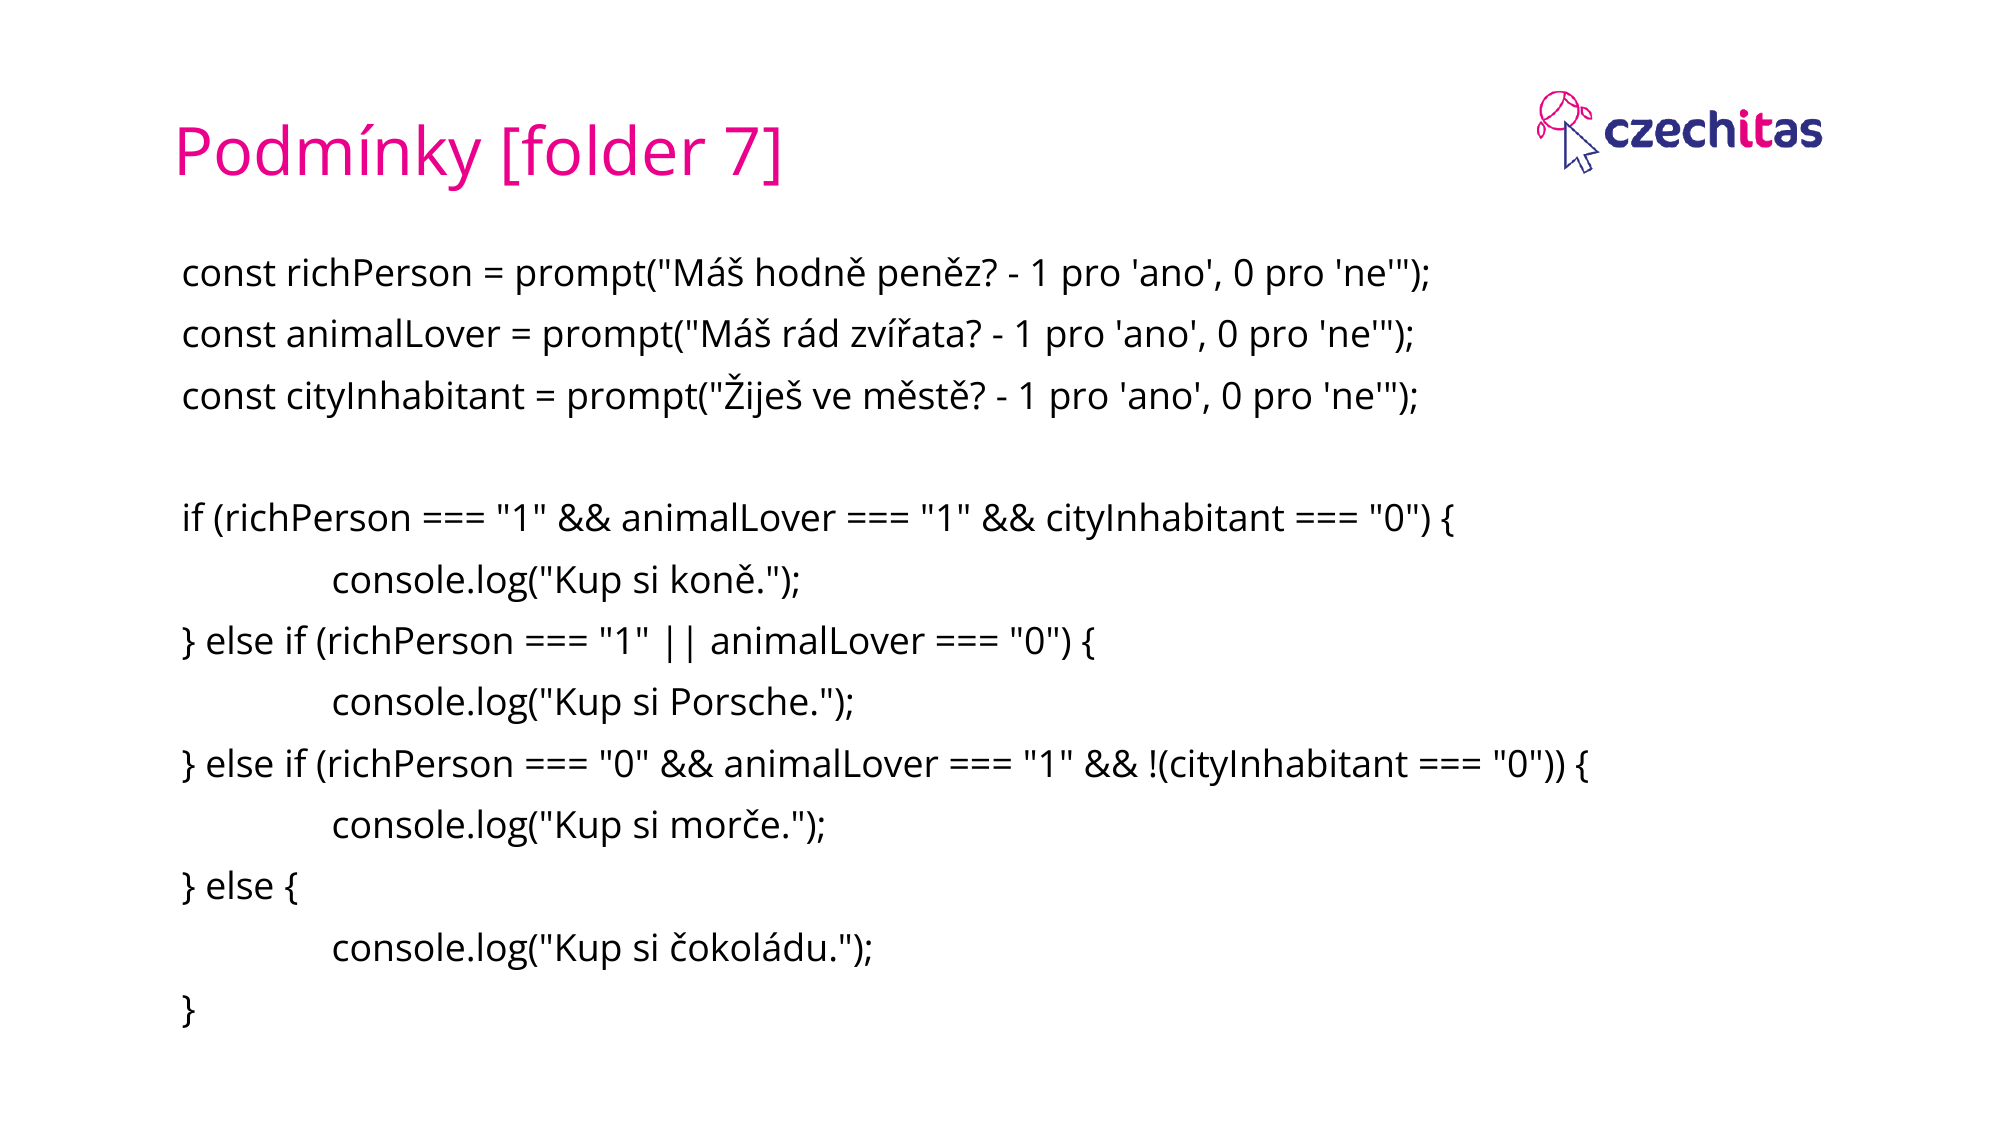

# Podmínky [folder 7]
const richPerson = prompt("Máš hodně peněz? - 1 pro 'ano', 0 pro 'ne'");
const animalLover = prompt("Máš rád zvířata? - 1 pro 'ano', 0 pro 'ne'");
const cityInhabitant = prompt("Žiješ ve městě? - 1 pro 'ano', 0 pro 'ne'");

if (richPerson === "1" && animalLover === "1" && cityInhabitant === "0") {
  	console.log("Kup si koně.");
} else if (richPerson === "1" || animalLover === "0") {
  	console.log("Kup si Porsche.");
} else if (richPerson === "0" && animalLover === "1" && !(cityInhabitant === "0")) {
 	console.log("Kup si morče.");
} else {
  	console.log("Kup si čokoládu.");
}